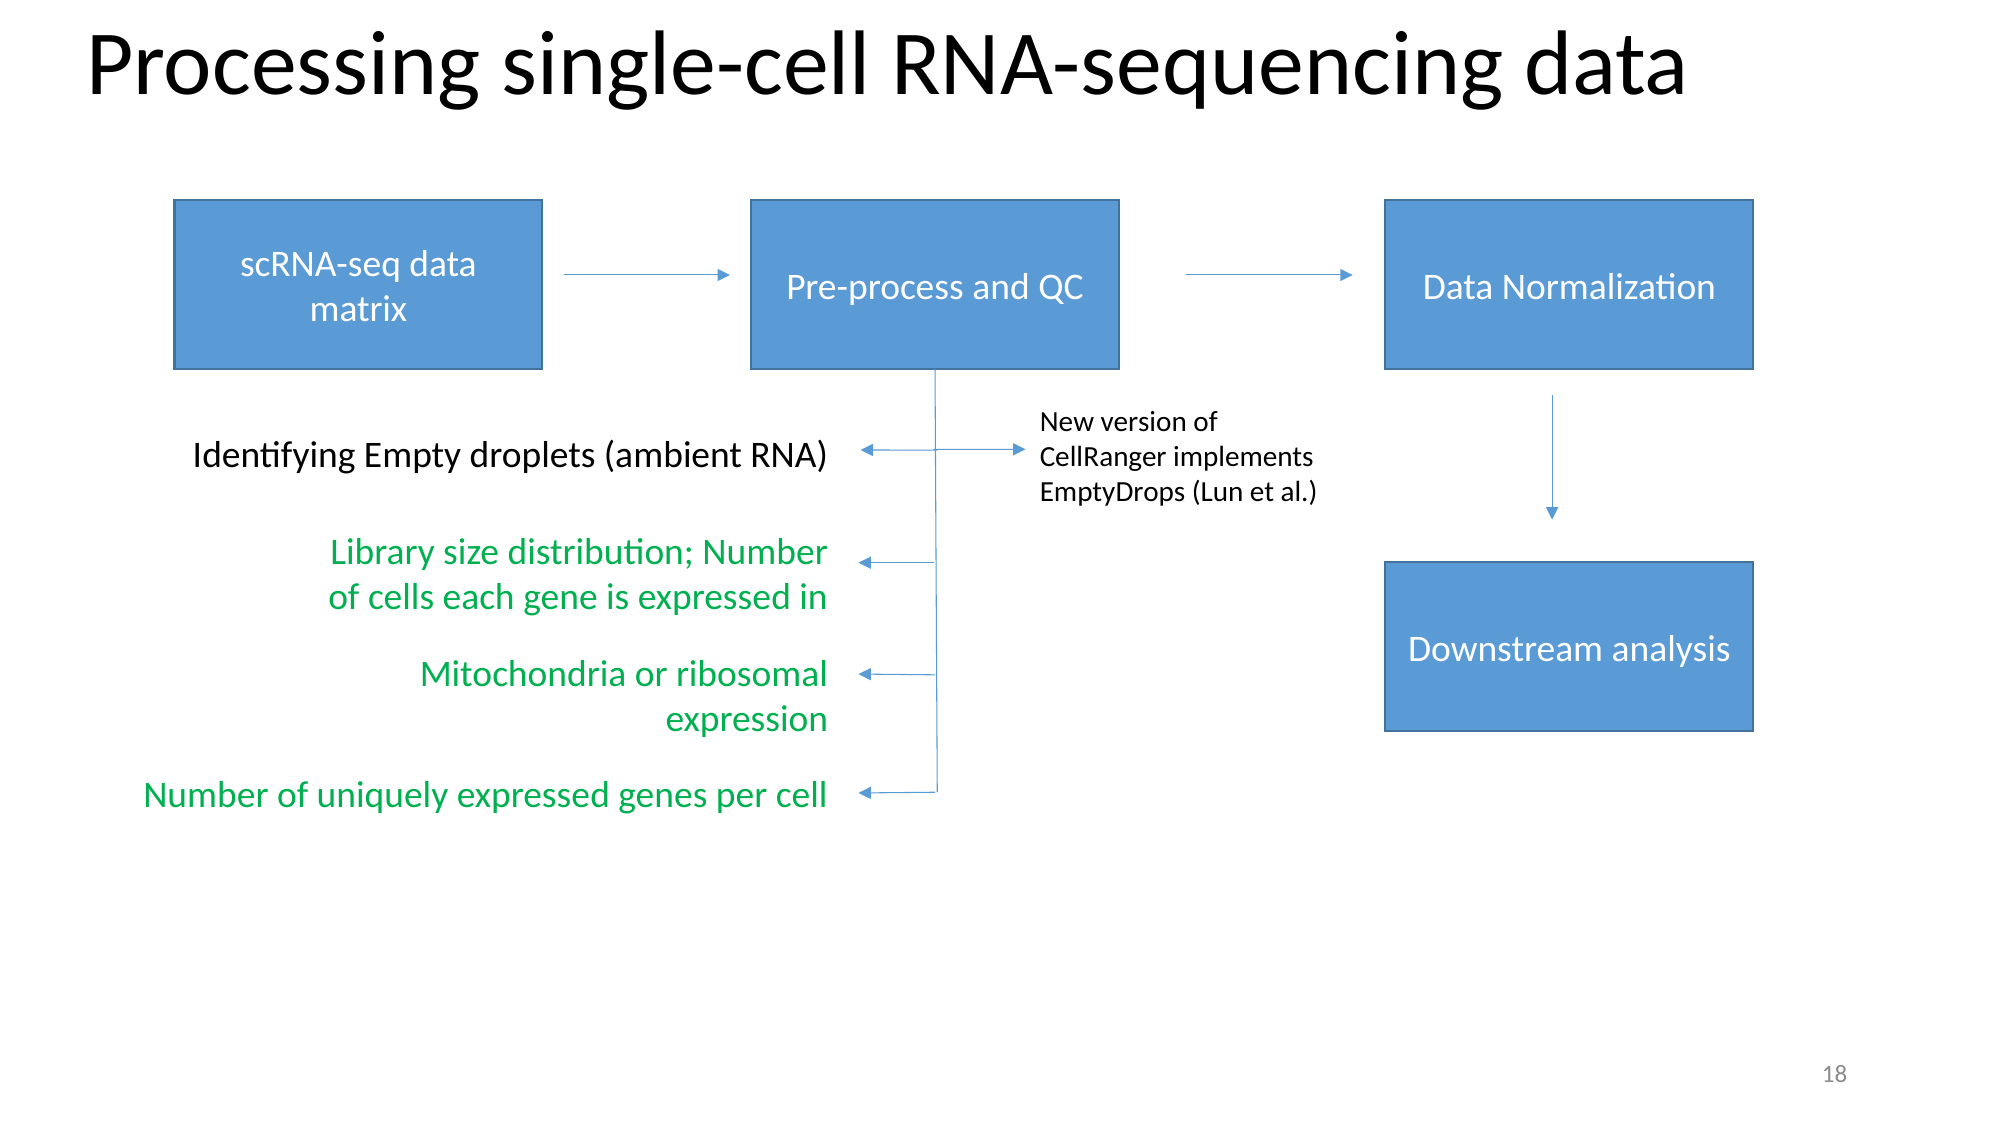

# Processing single-cell RNA-sequencing data
scRNA-seq data matrix
Pre-process and QC
Data Normalization
New version of CellRanger implements EmptyDrops (Lun et al.)
Identifying Empty droplets (ambient RNA)
Library size distribution; Number of cells each gene is expressed in
Downstream analysis
Mitochondria or ribosomal expression
Number of uniquely expressed genes per cell
18